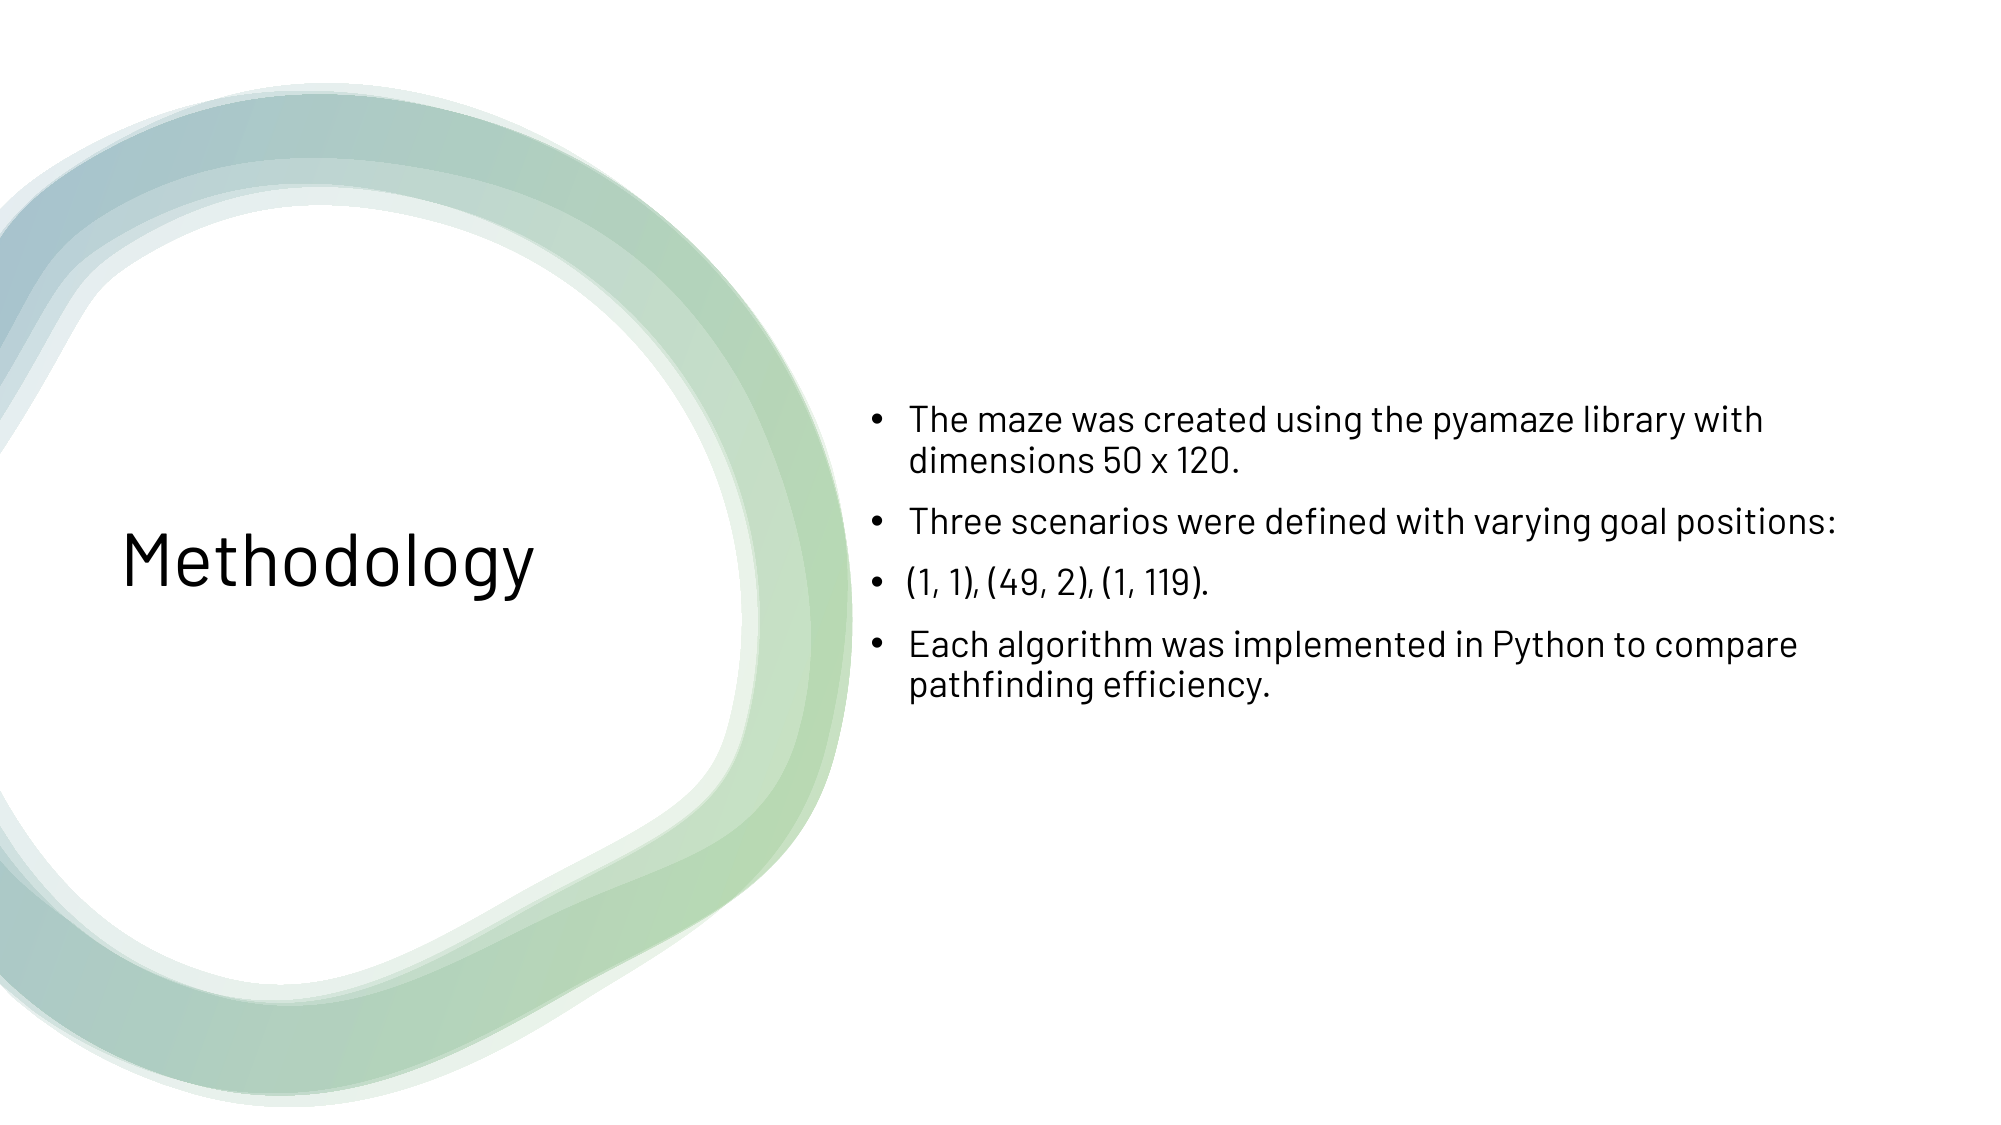

The maze was created using the pyamaze library with dimensions 50 x 120.
Three scenarios were defined with varying goal positions:
(1, 1), (49, 2), (1, 119).
Each algorithm was implemented in Python to compare pathfinding efficiency.

# Methodology